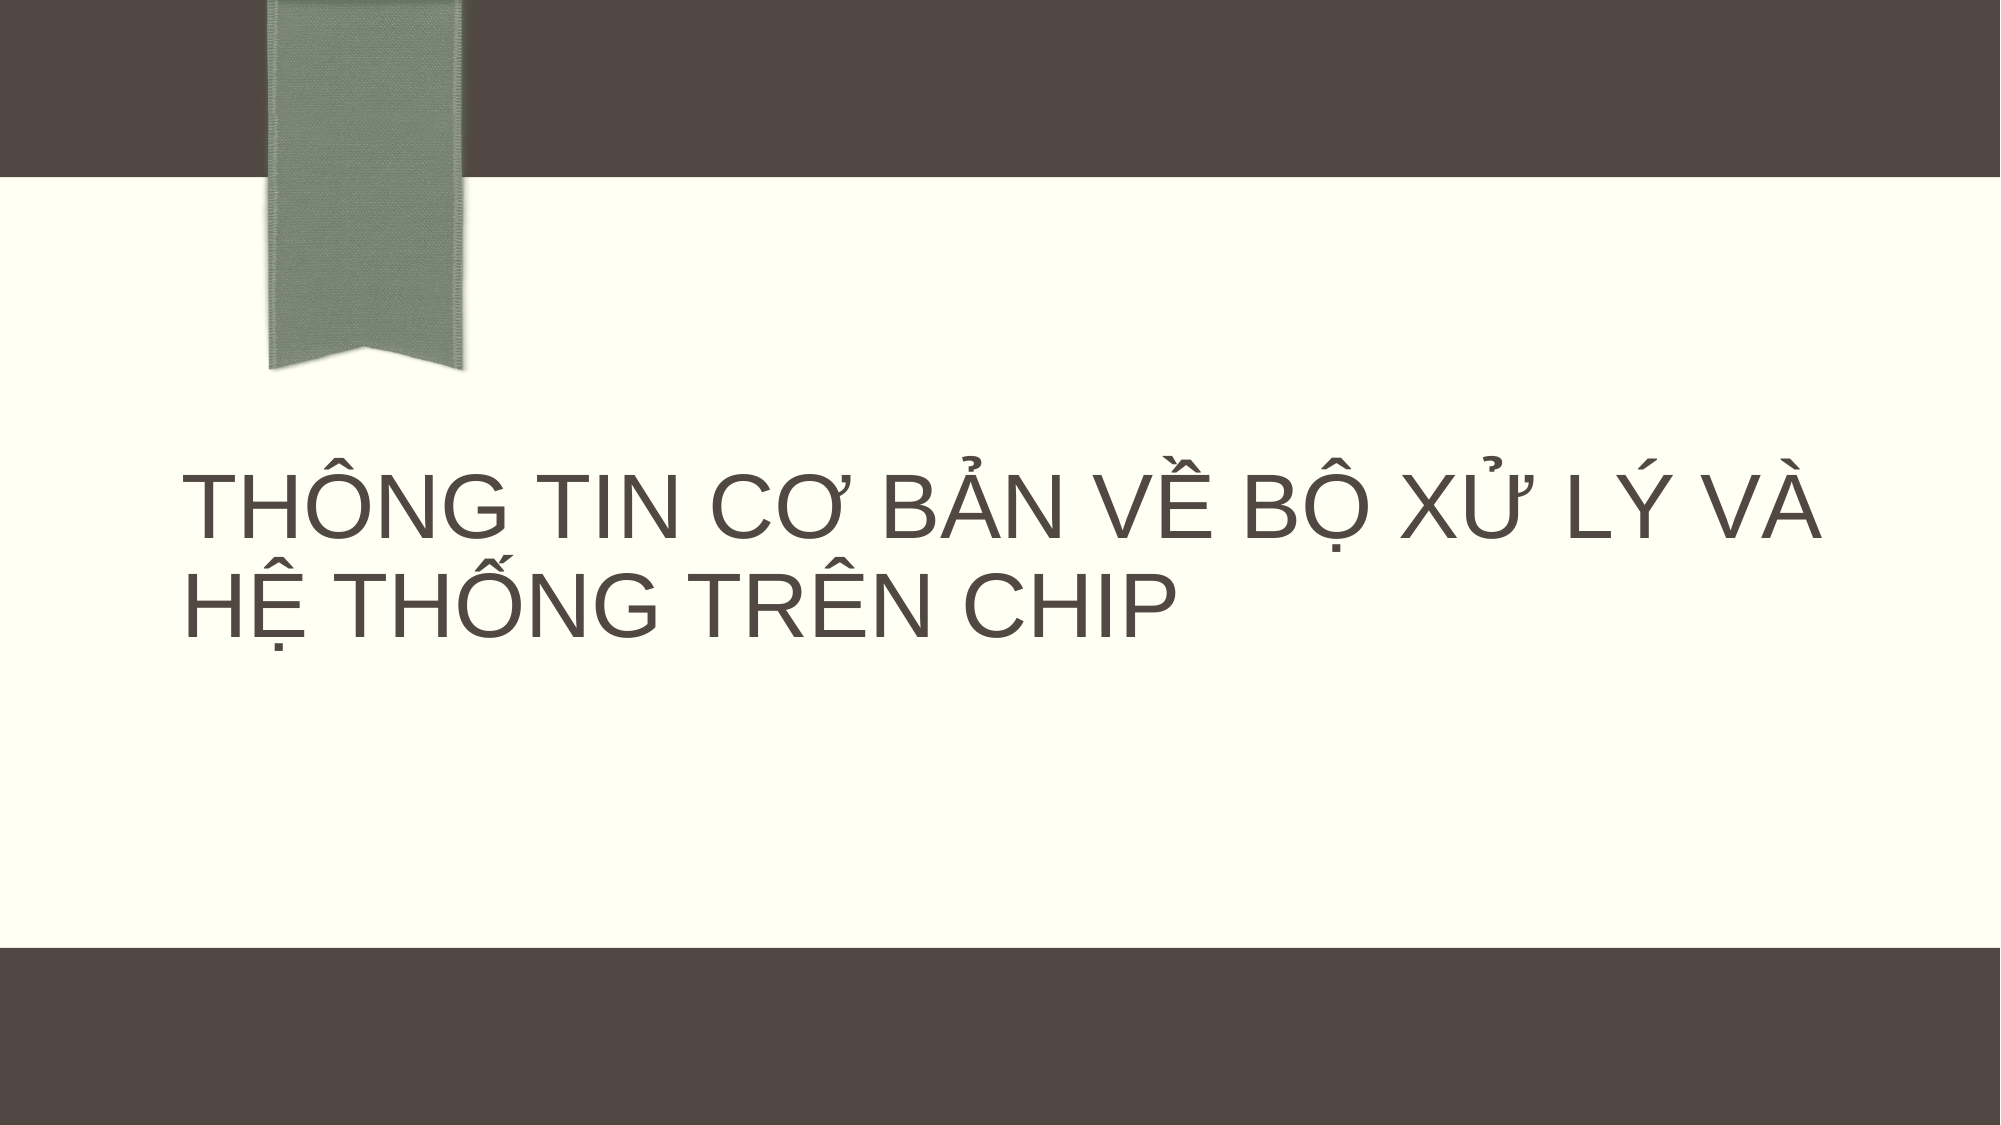

# Thông tin cơ bản về bộ xử lý và Hệ thống trên chip